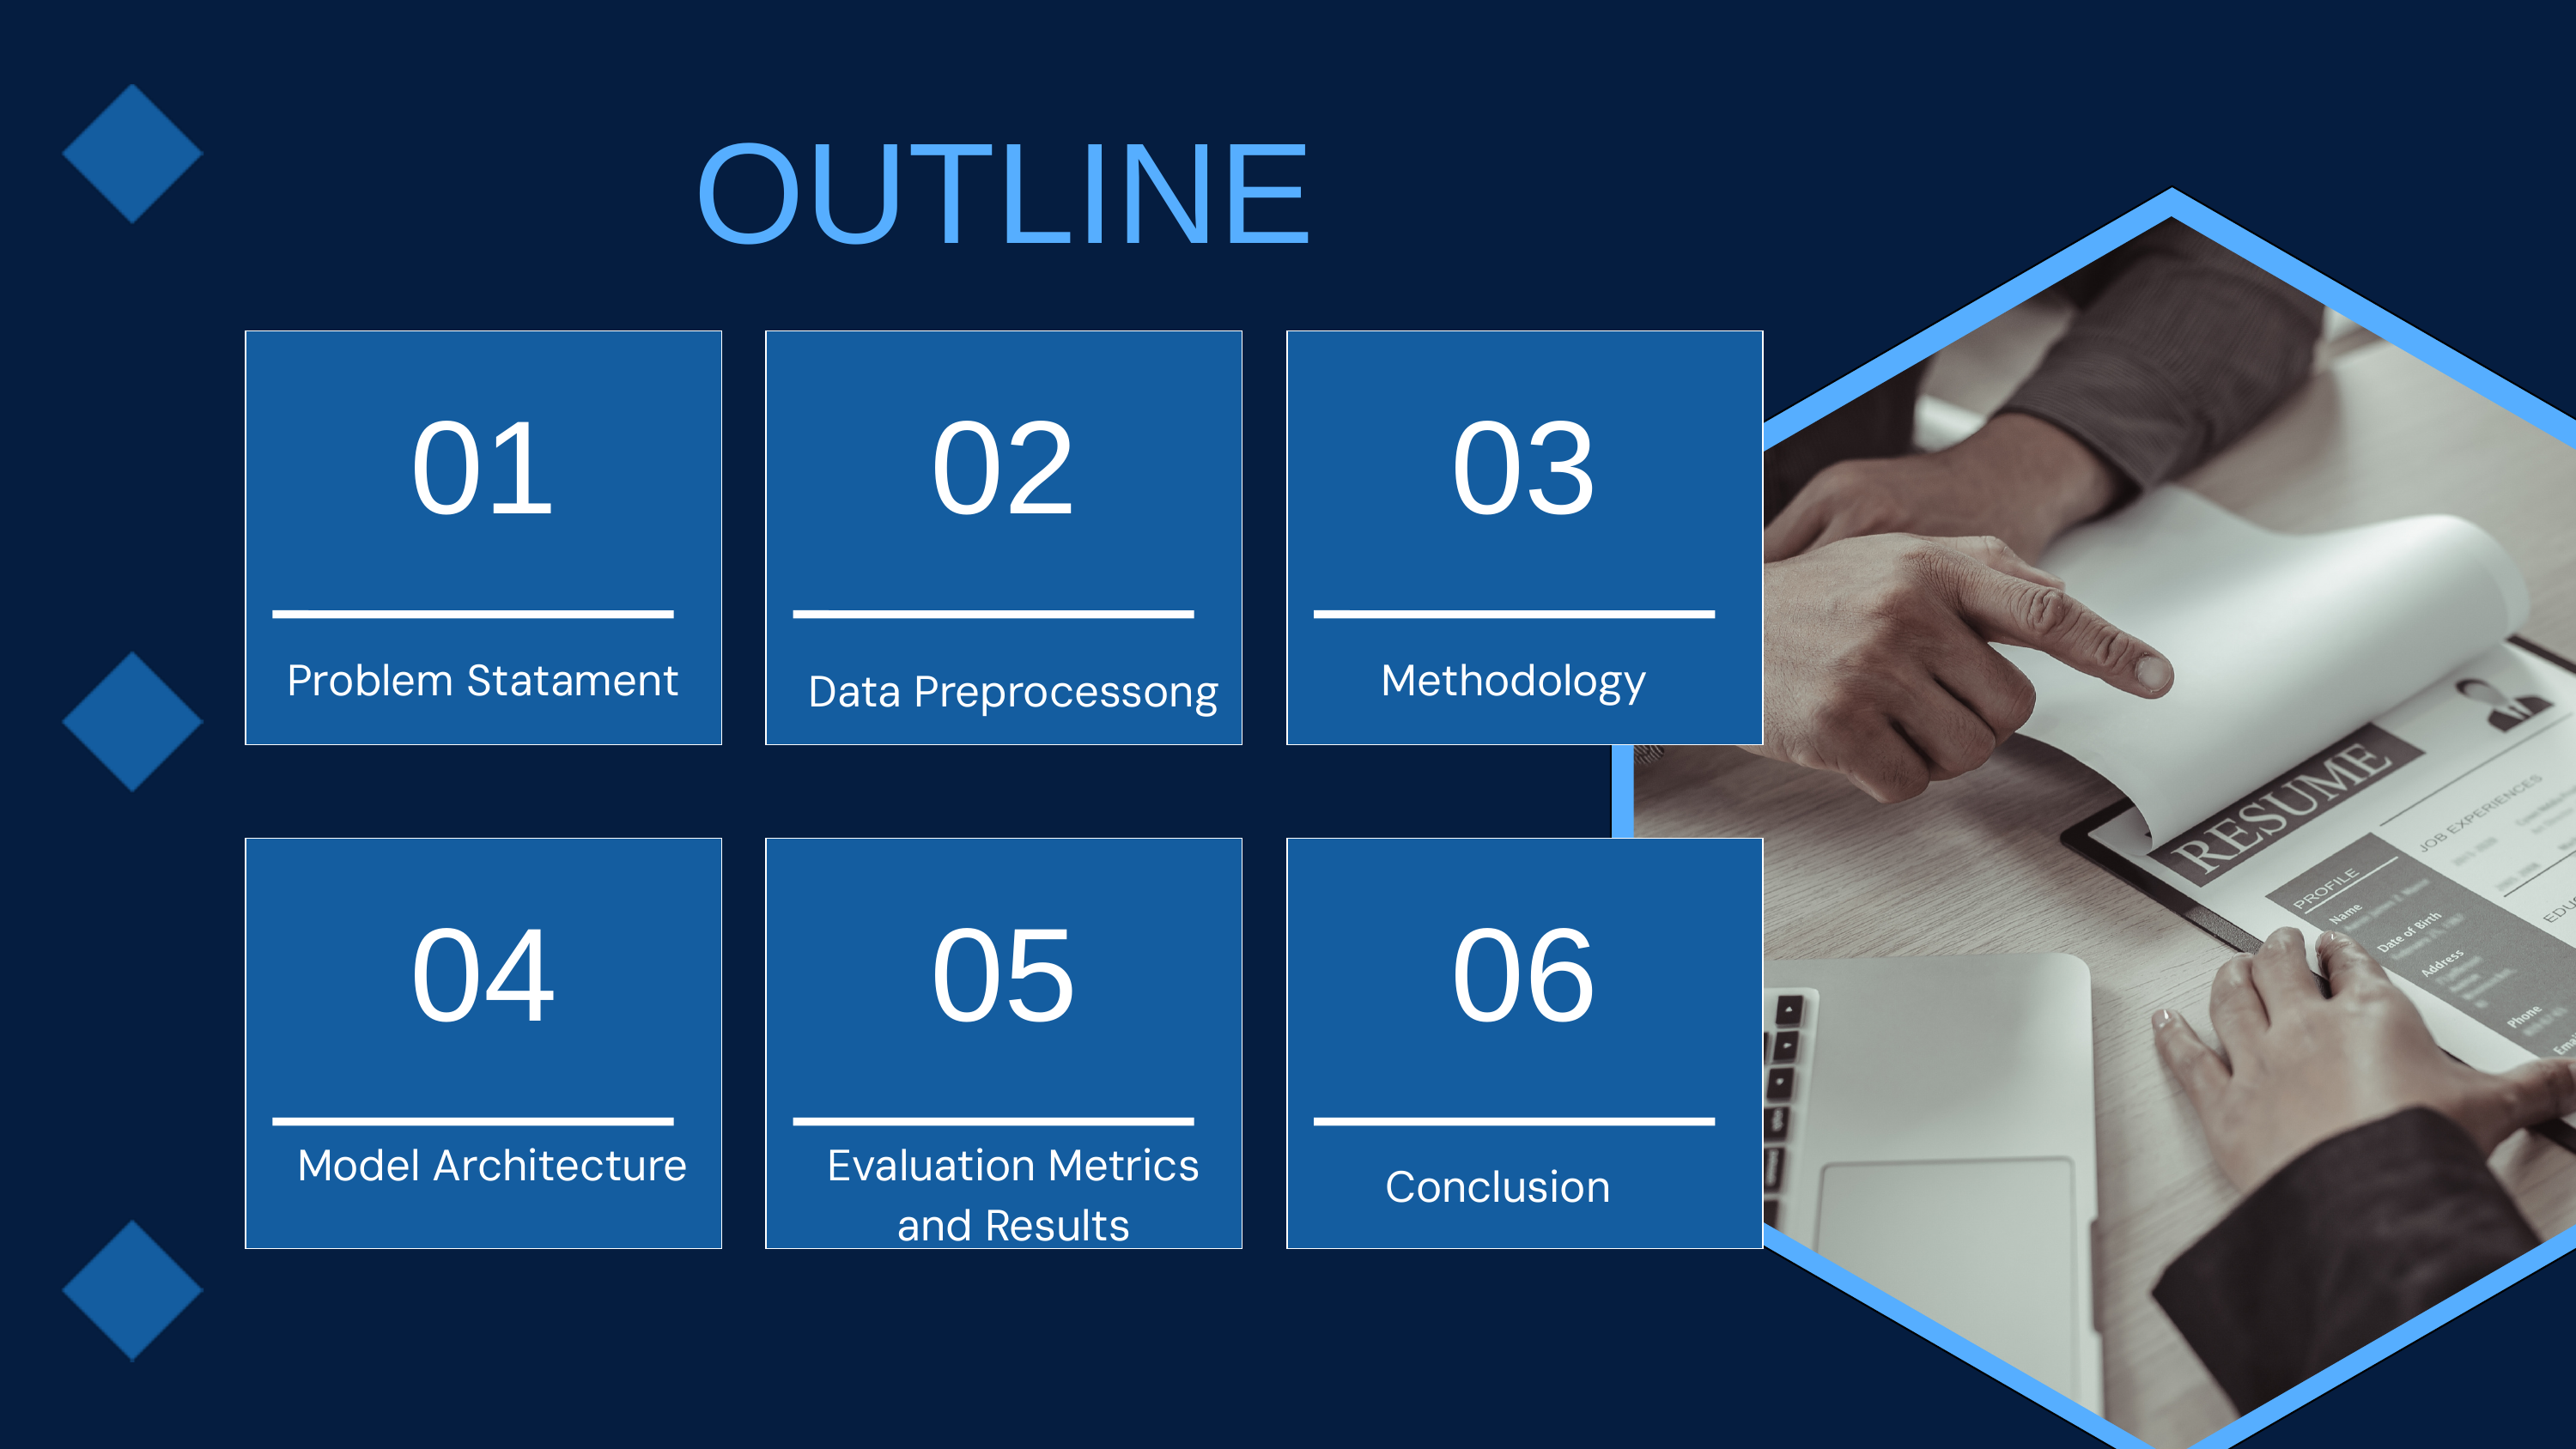

OUTLINE

01
02
03

Problem Statament
Methodology
Data Preprocessong

04
05
06

Model Architecture
Evaluation Metrics and Results

Conclusion